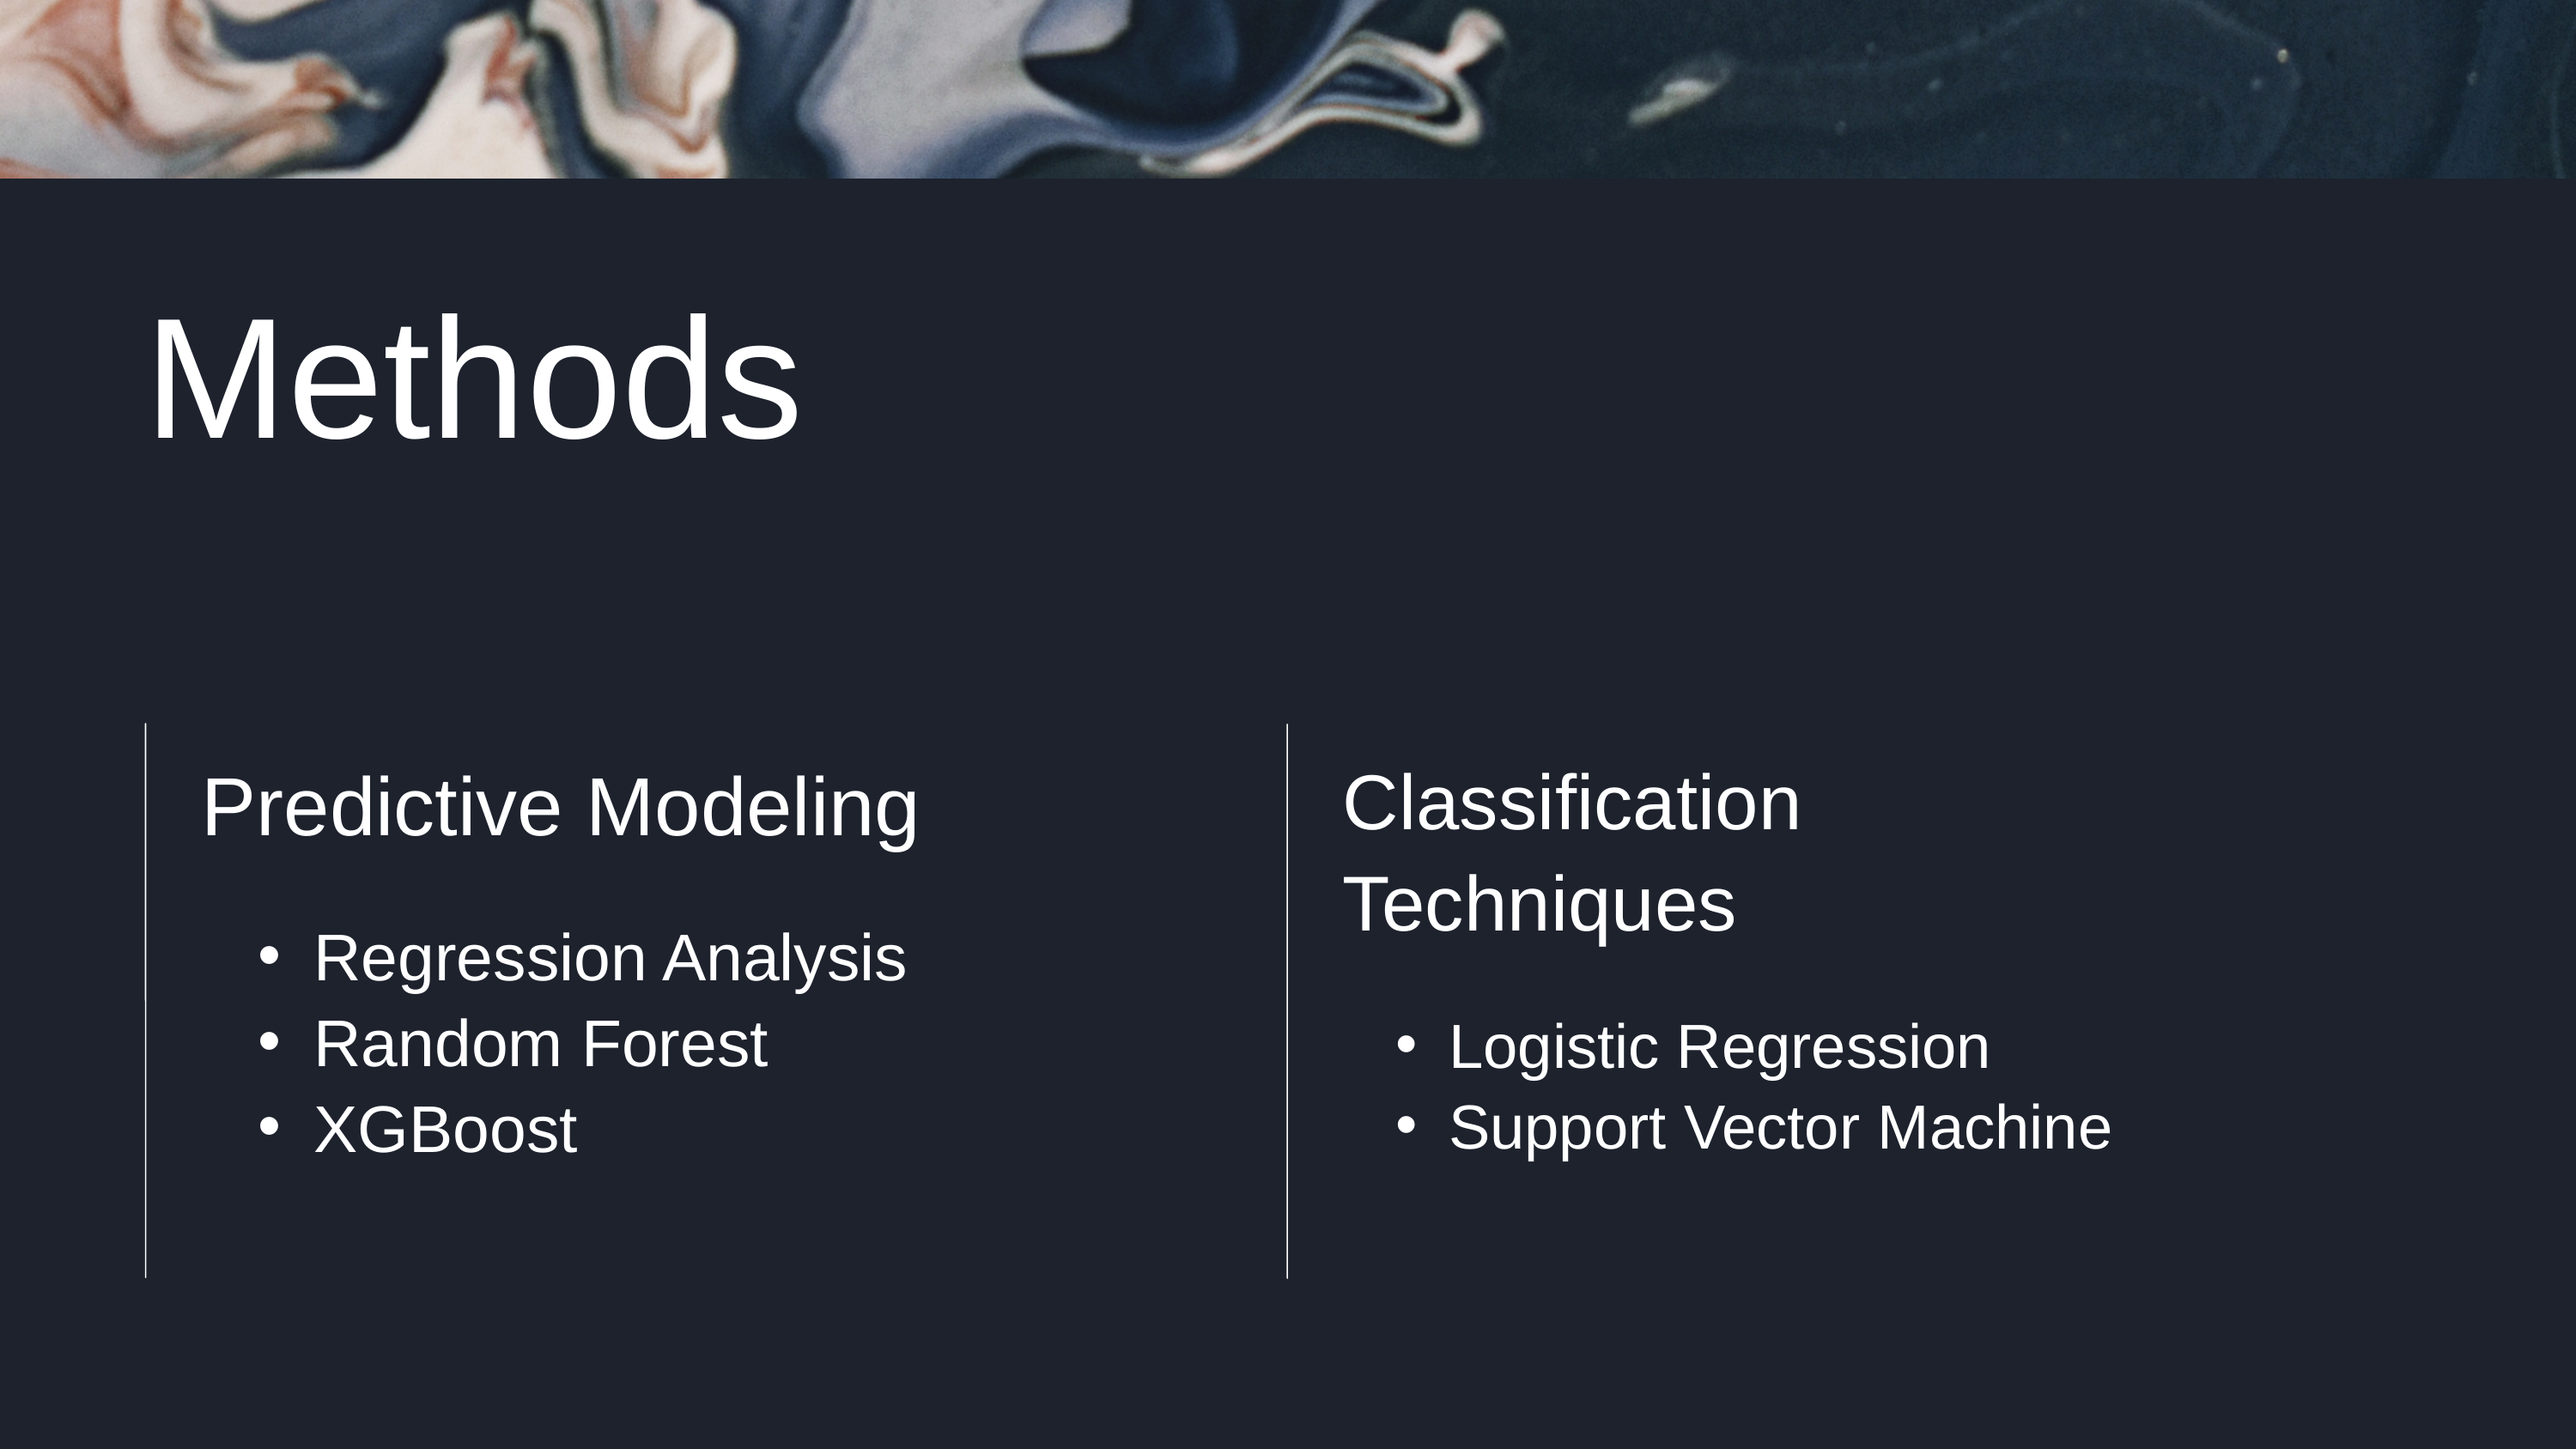

Methods

Predictive Modeling
Regression Analysis
Random Forest
XGBoost

Classification Techniques
Logistic Regression
Support Vector Machine